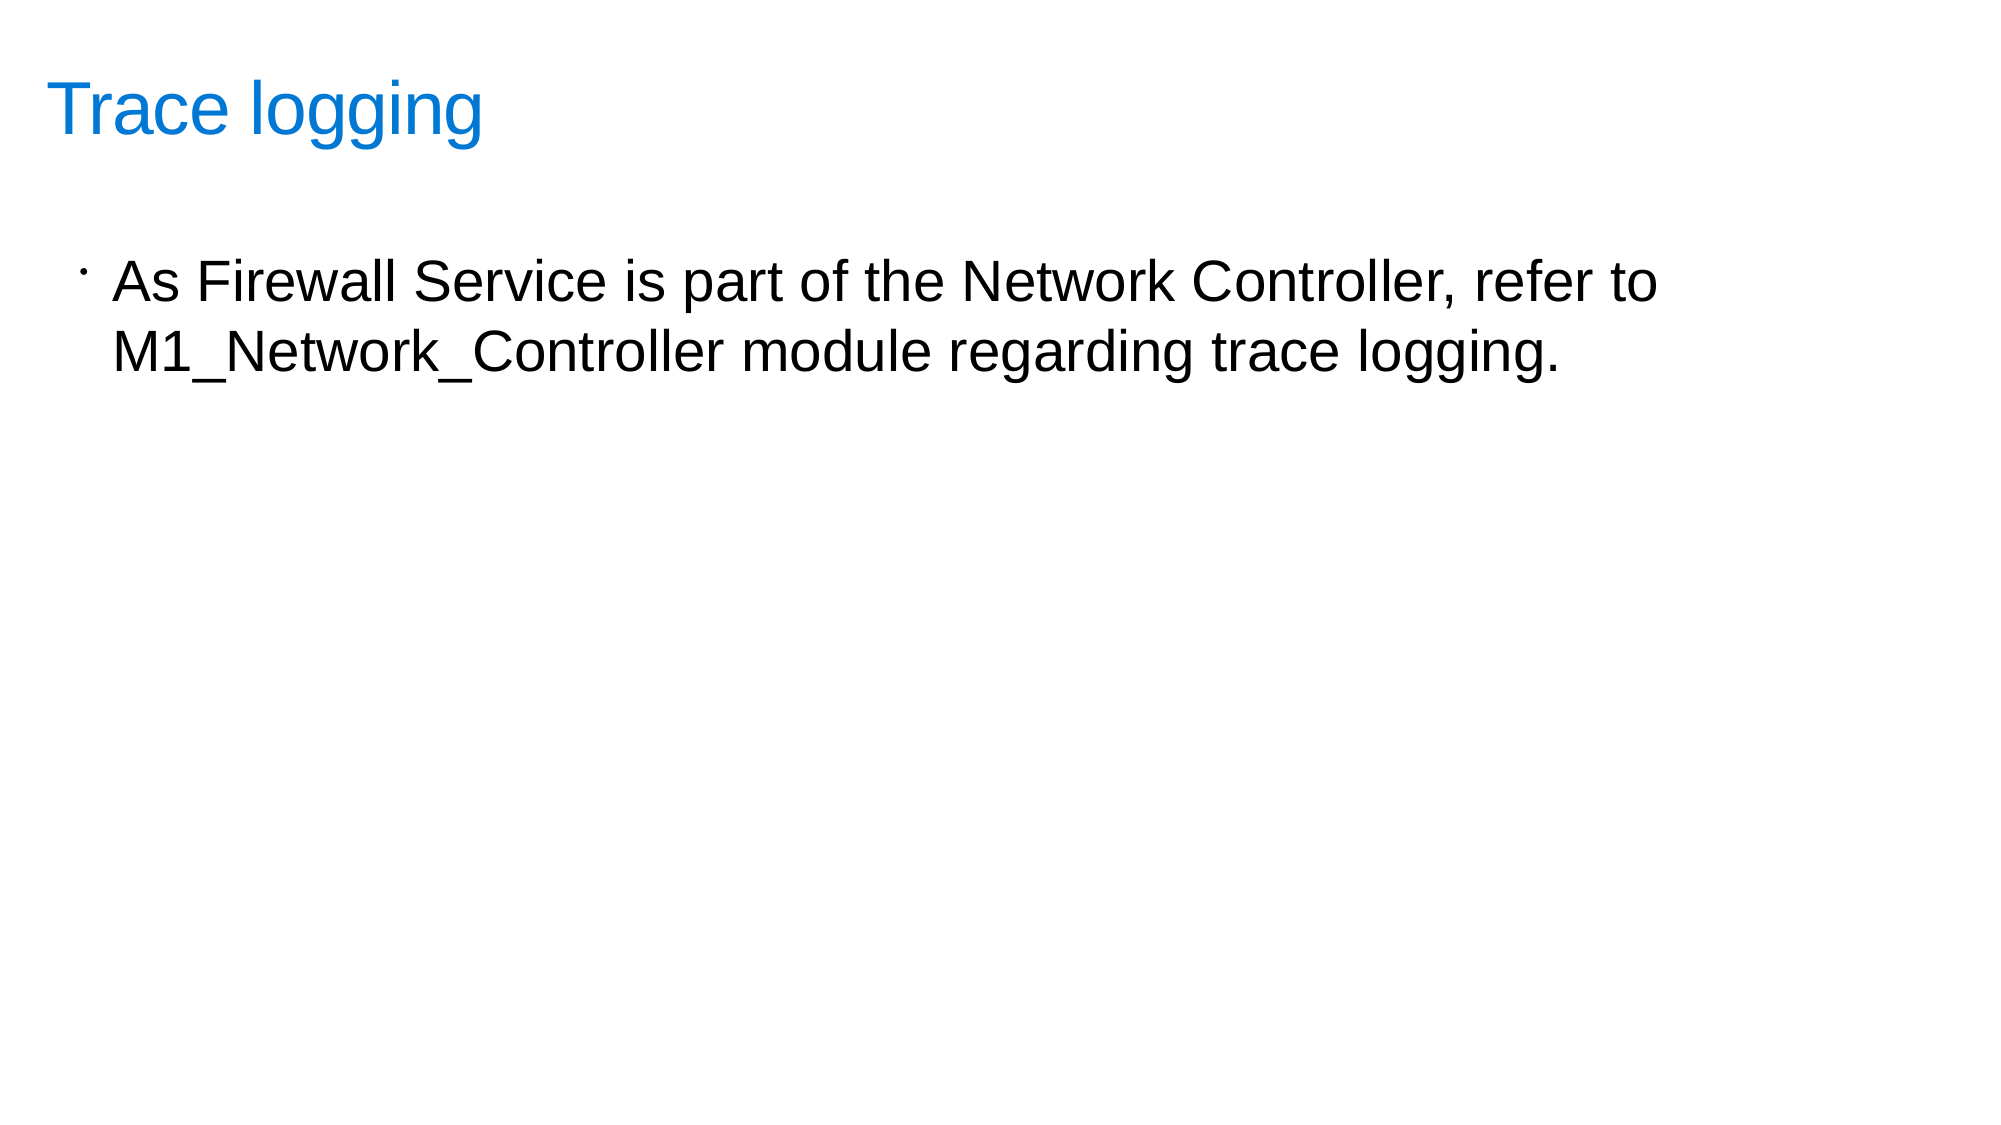

Trace logging
As Firewall Service is part of the Network Controller, refer to M1_Network_Controller module regarding trace logging.